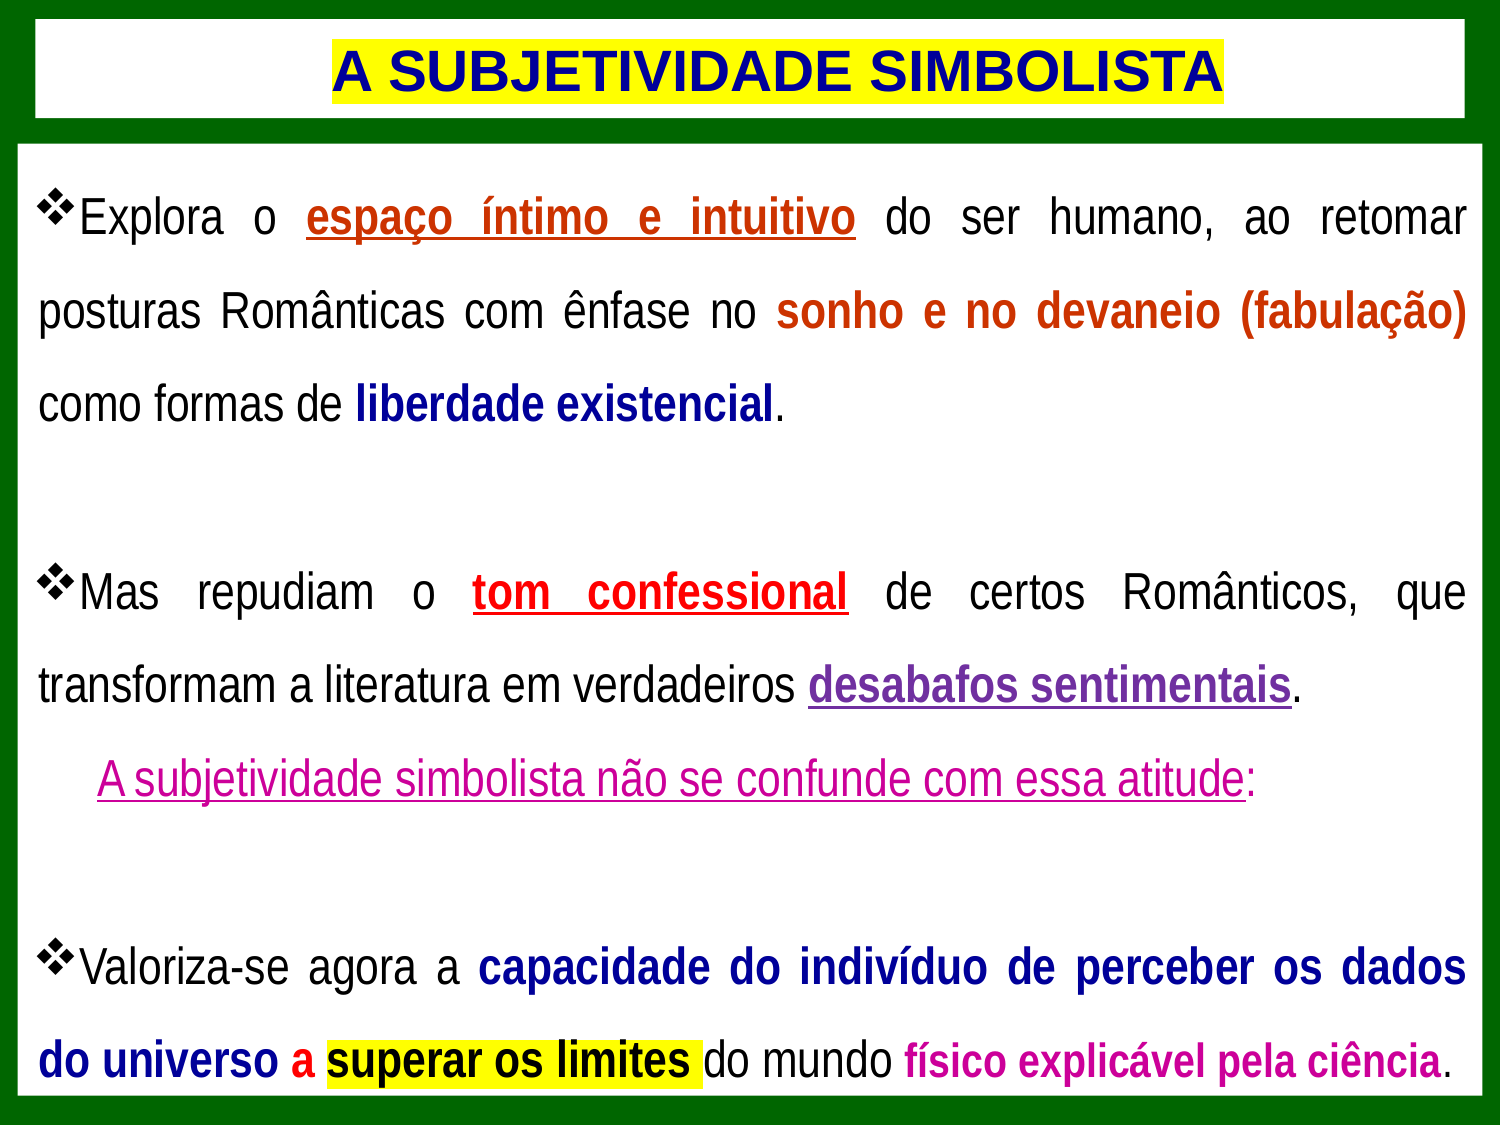

# A SUBJETIVIDADE SIMBOLISTA
Explora o espaço íntimo e intuitivo do ser humano, ao retomar posturas Românticas com ênfase no sonho e no devaneio (fabulação) como formas de liberdade existencial.

Mas repudiam o tom confessional de certos Românticos, que transformam a literatura em verdadeiros desabafos sentimentais.
     A subjetividade simbolista não se confunde com essa atitude:

Valoriza-se agora a capacidade do indivíduo de perceber os dados do universo a superar os limites do mundo físico explicável pela ciência.